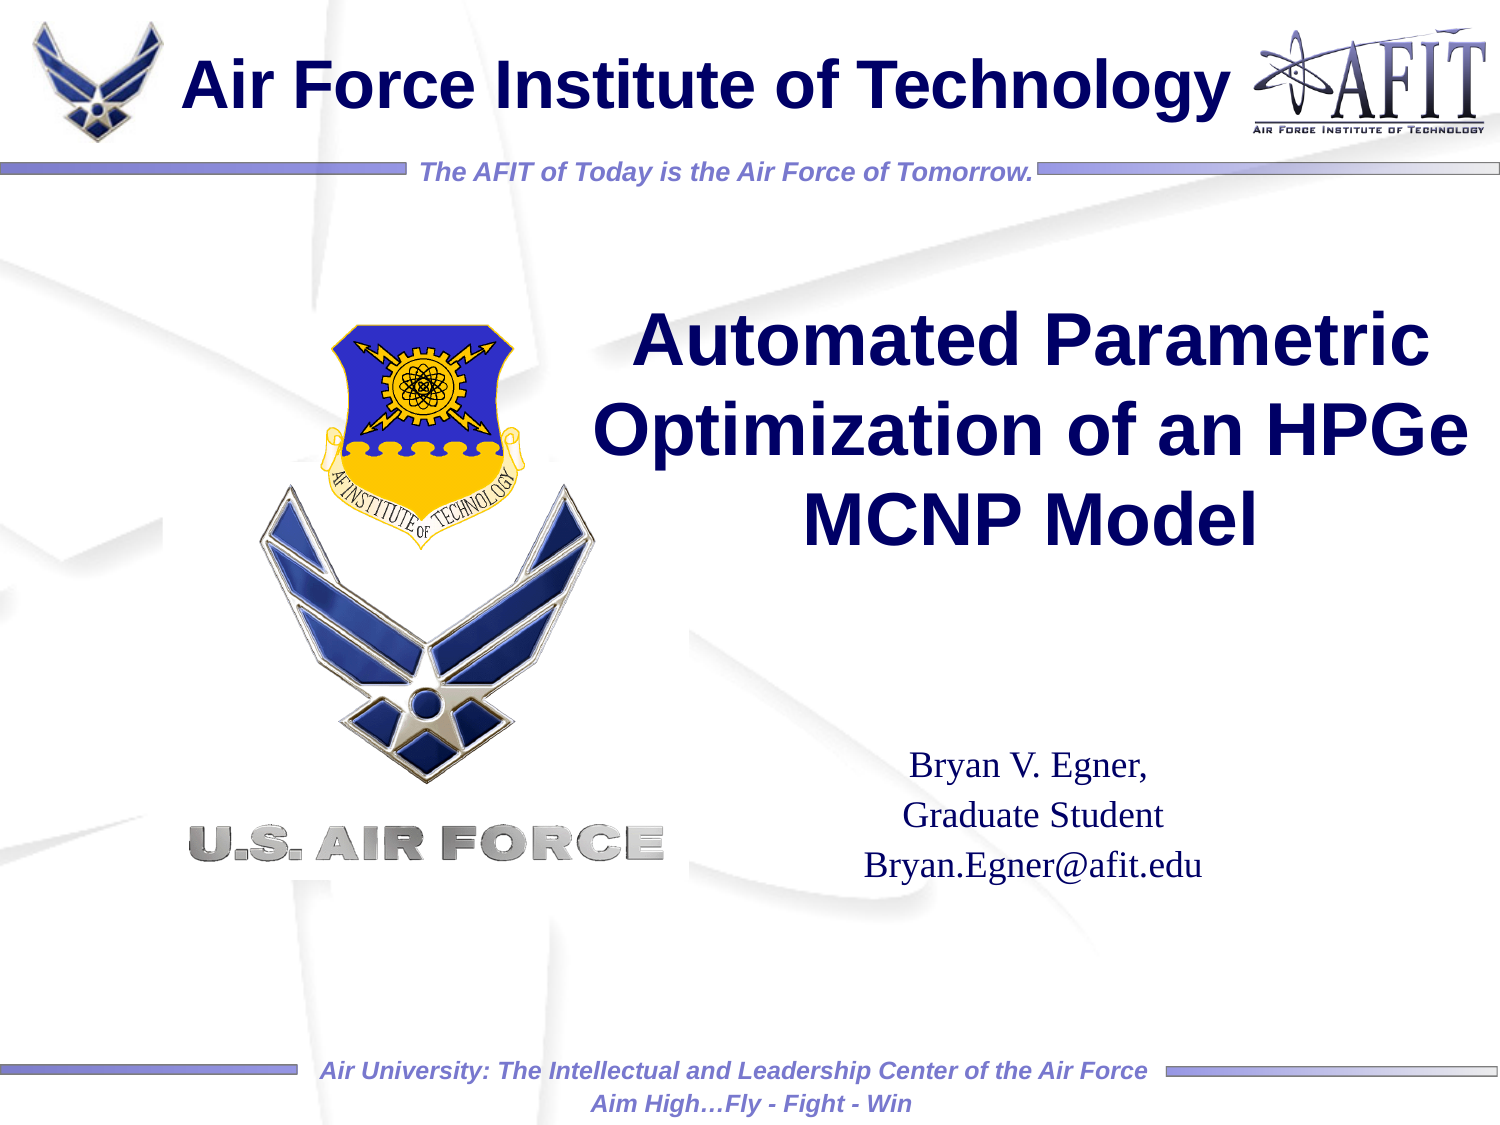

Automated Parametric Optimization of an HPGe MCNP Model

Bryan V. Egner,
Graduate Student
Bryan.Egner@afit.edu